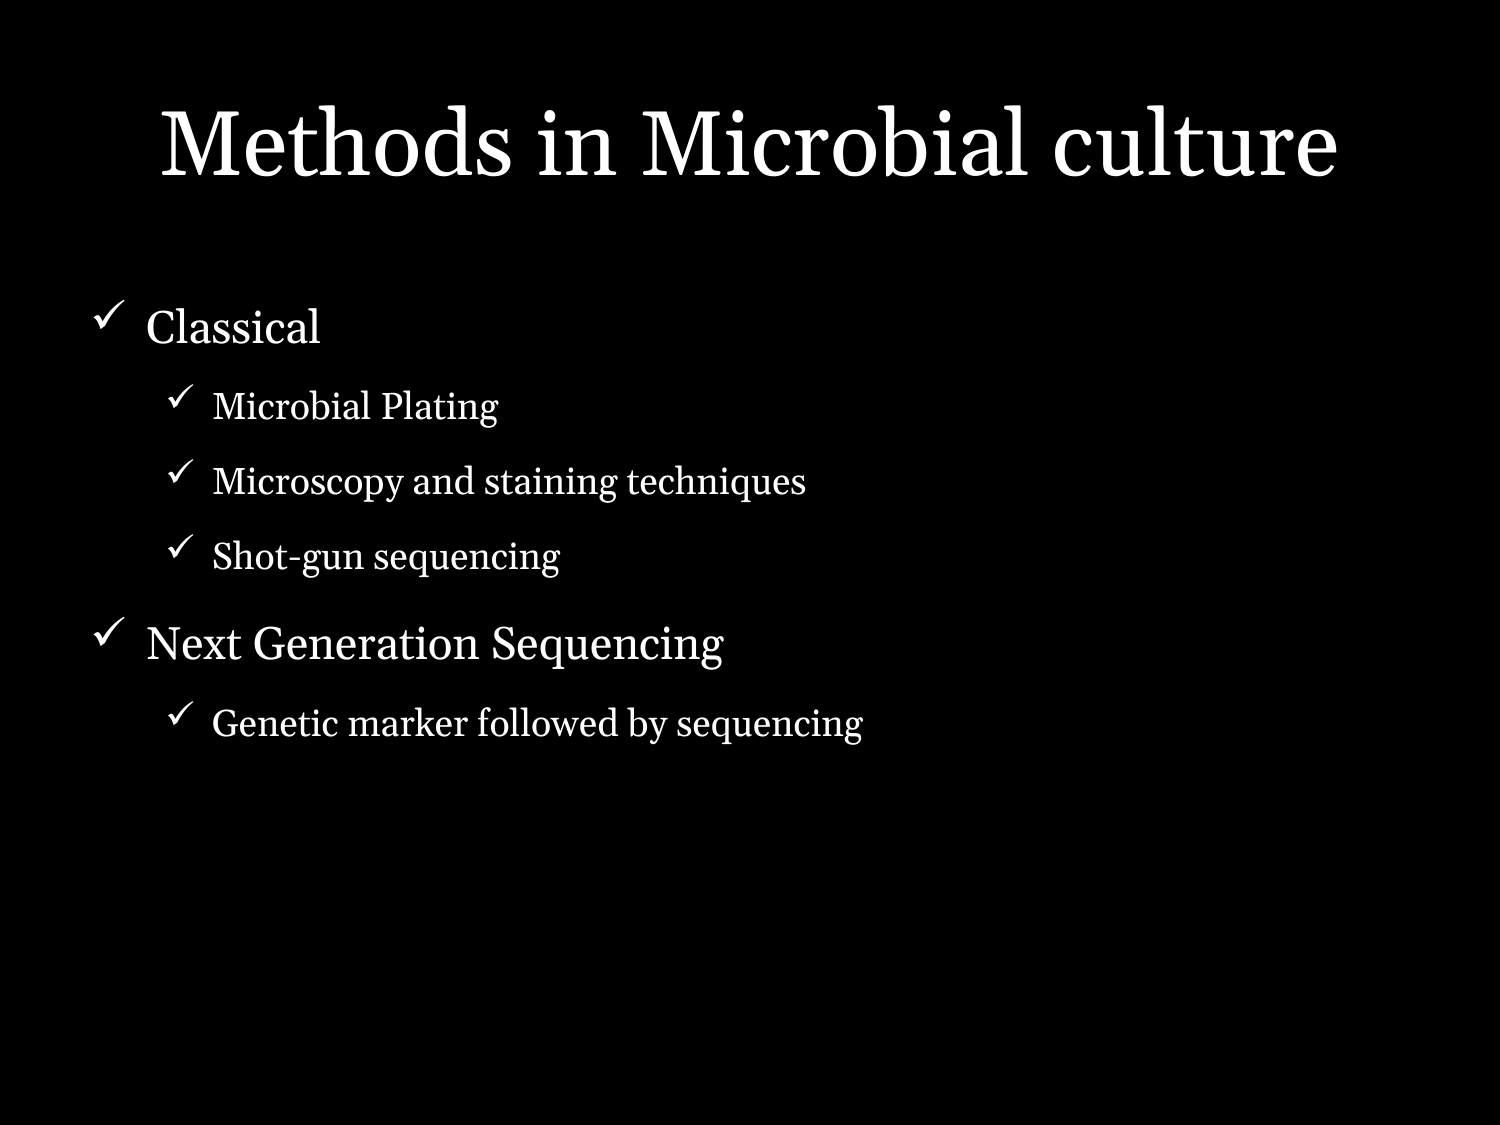

# Methods in Microbial culture
Classical
Microbial Plating
Microscopy and staining techniques
Shot-gun sequencing
Next Generation Sequencing
Genetic marker followed by sequencing